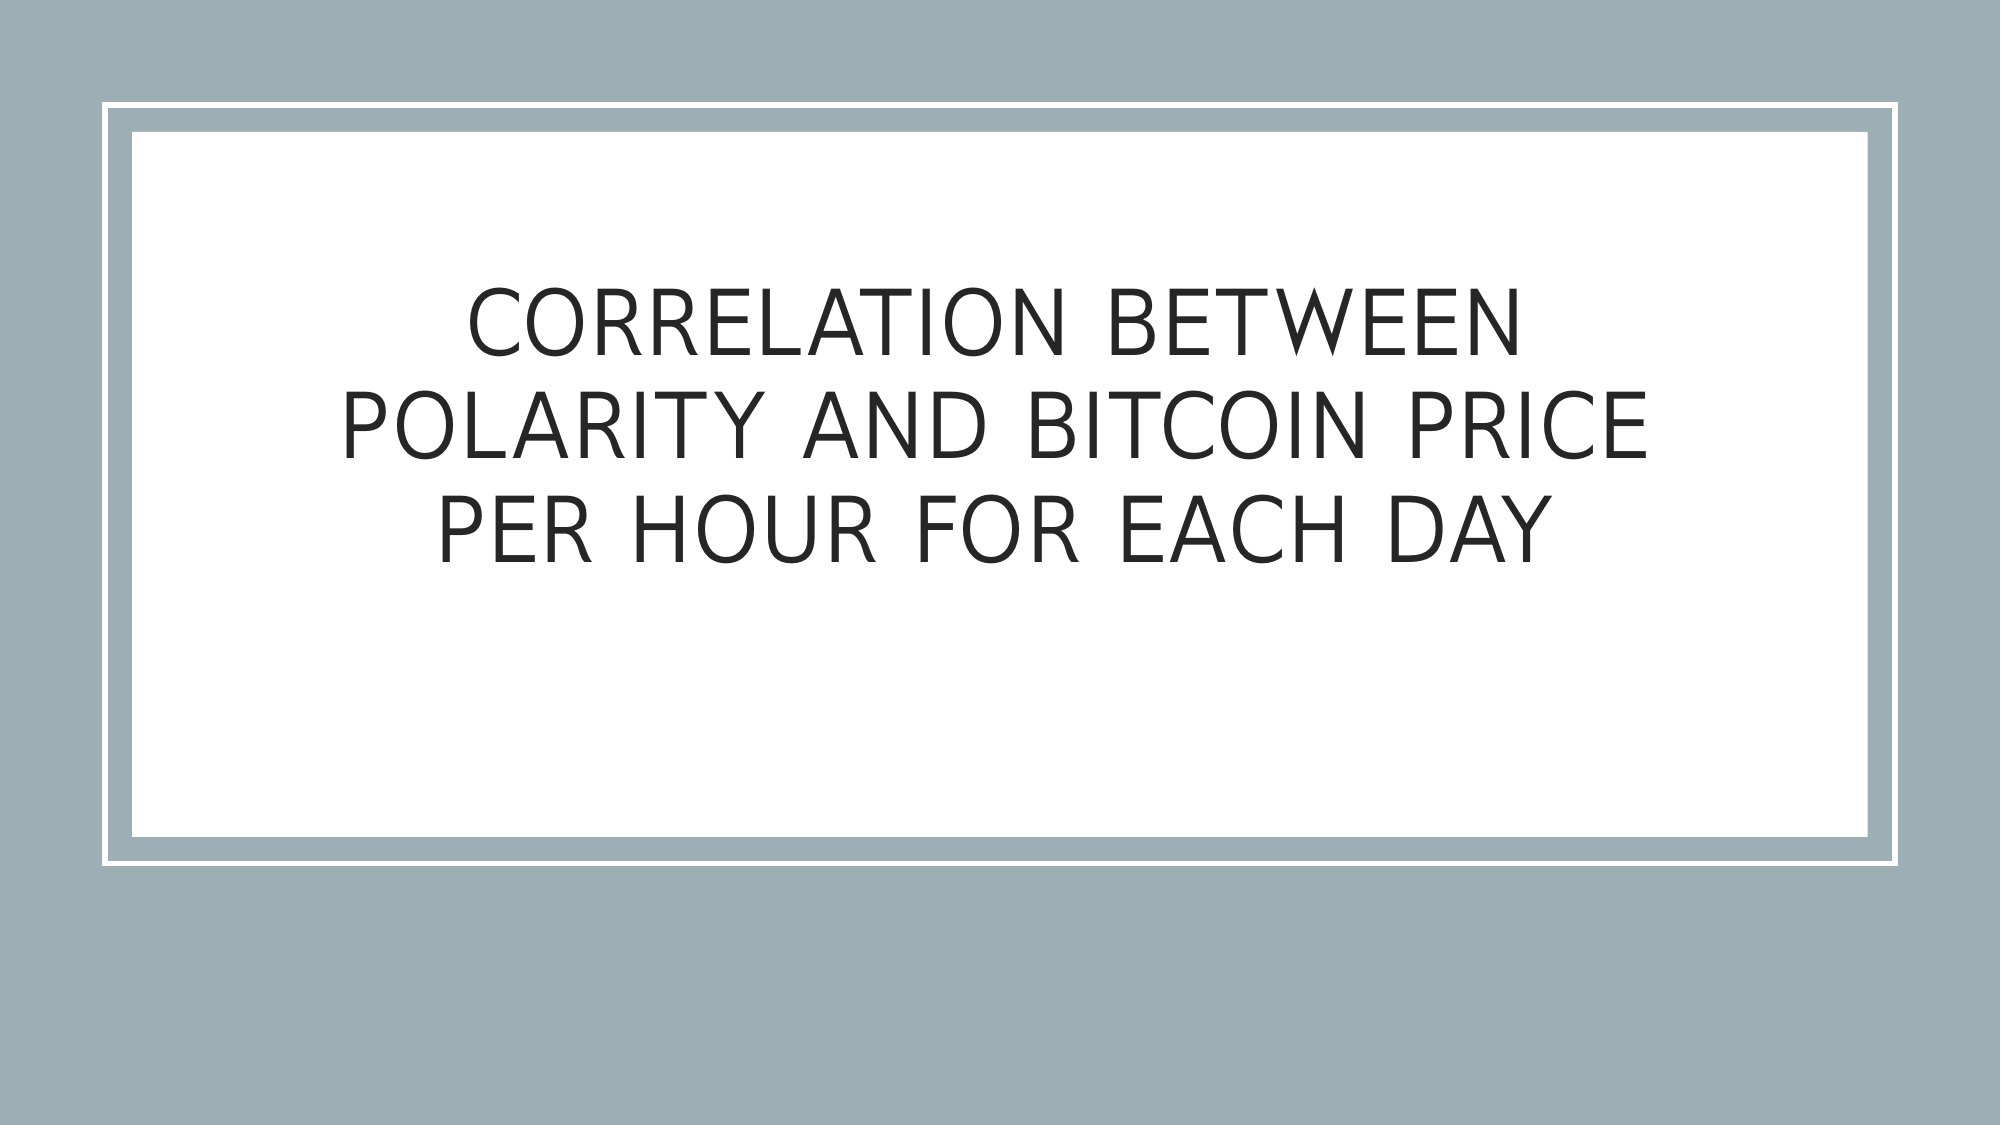

Correlation Between Polarity and Bitcoin Price Per hour for each day